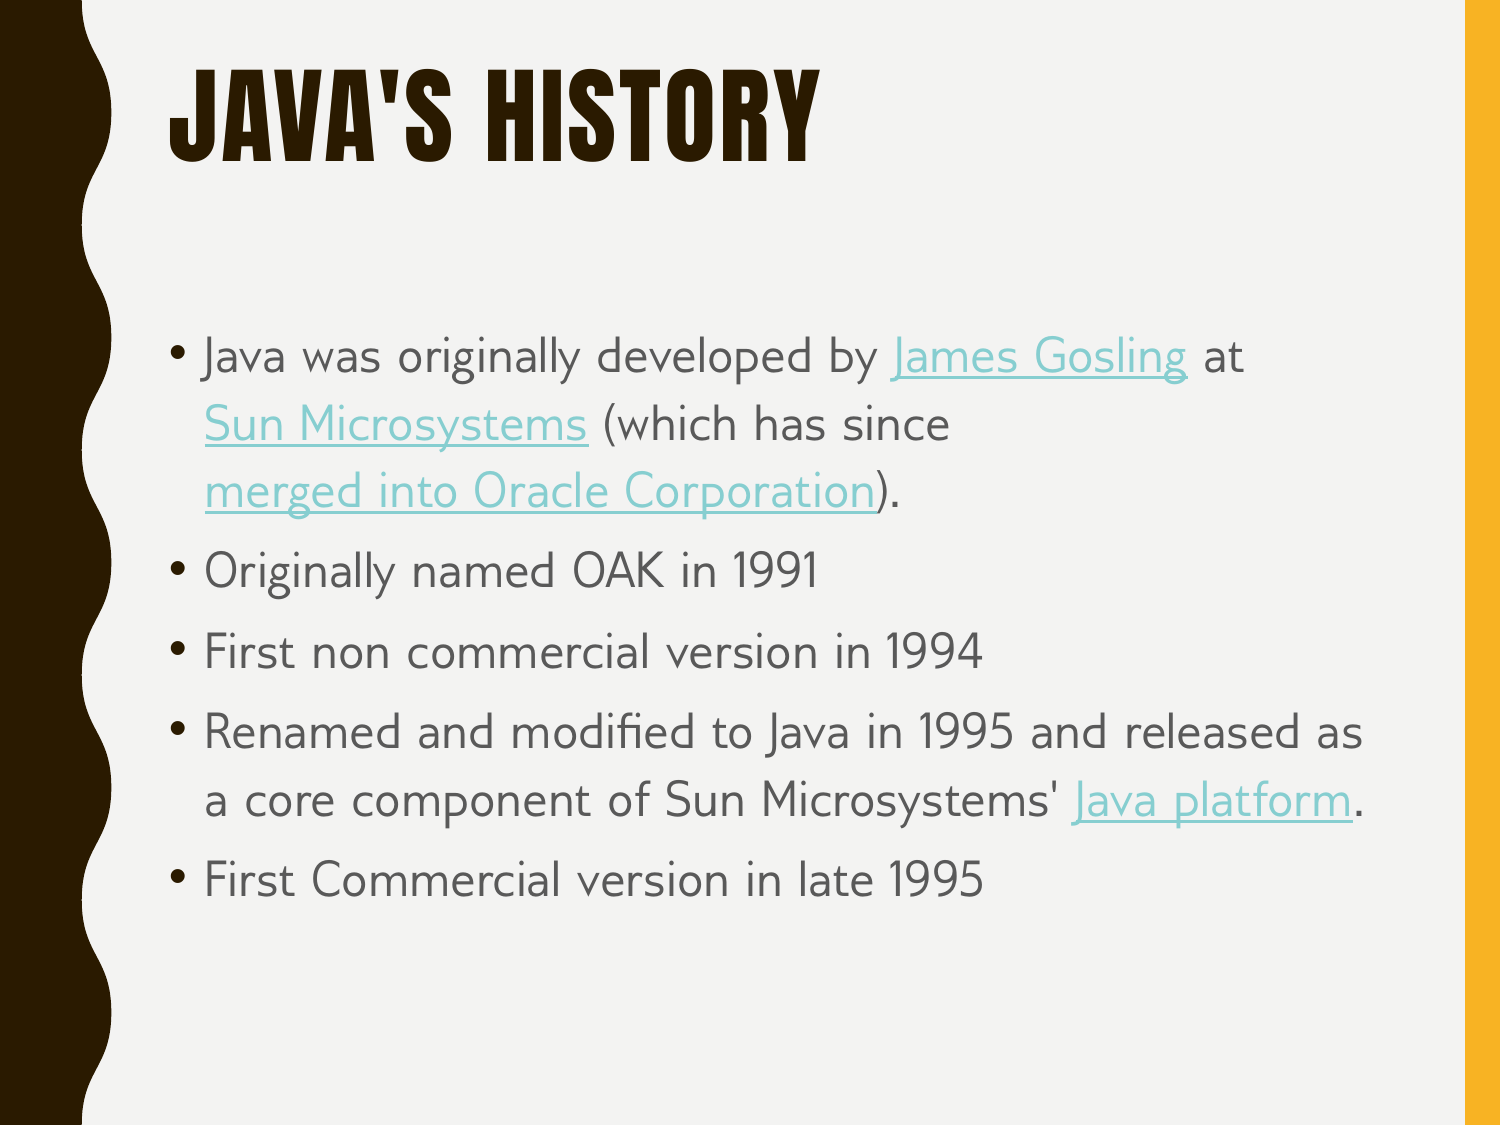

# Java's History
Java was originally developed by James Gosling at Sun Microsystems (which has since merged into Oracle Corporation).
Originally named OAK in 1991
First non commercial version in 1994
Renamed and modified to Java in 1995 and released as a core component of Sun Microsystems' Java platform.
First Commercial version in late 1995